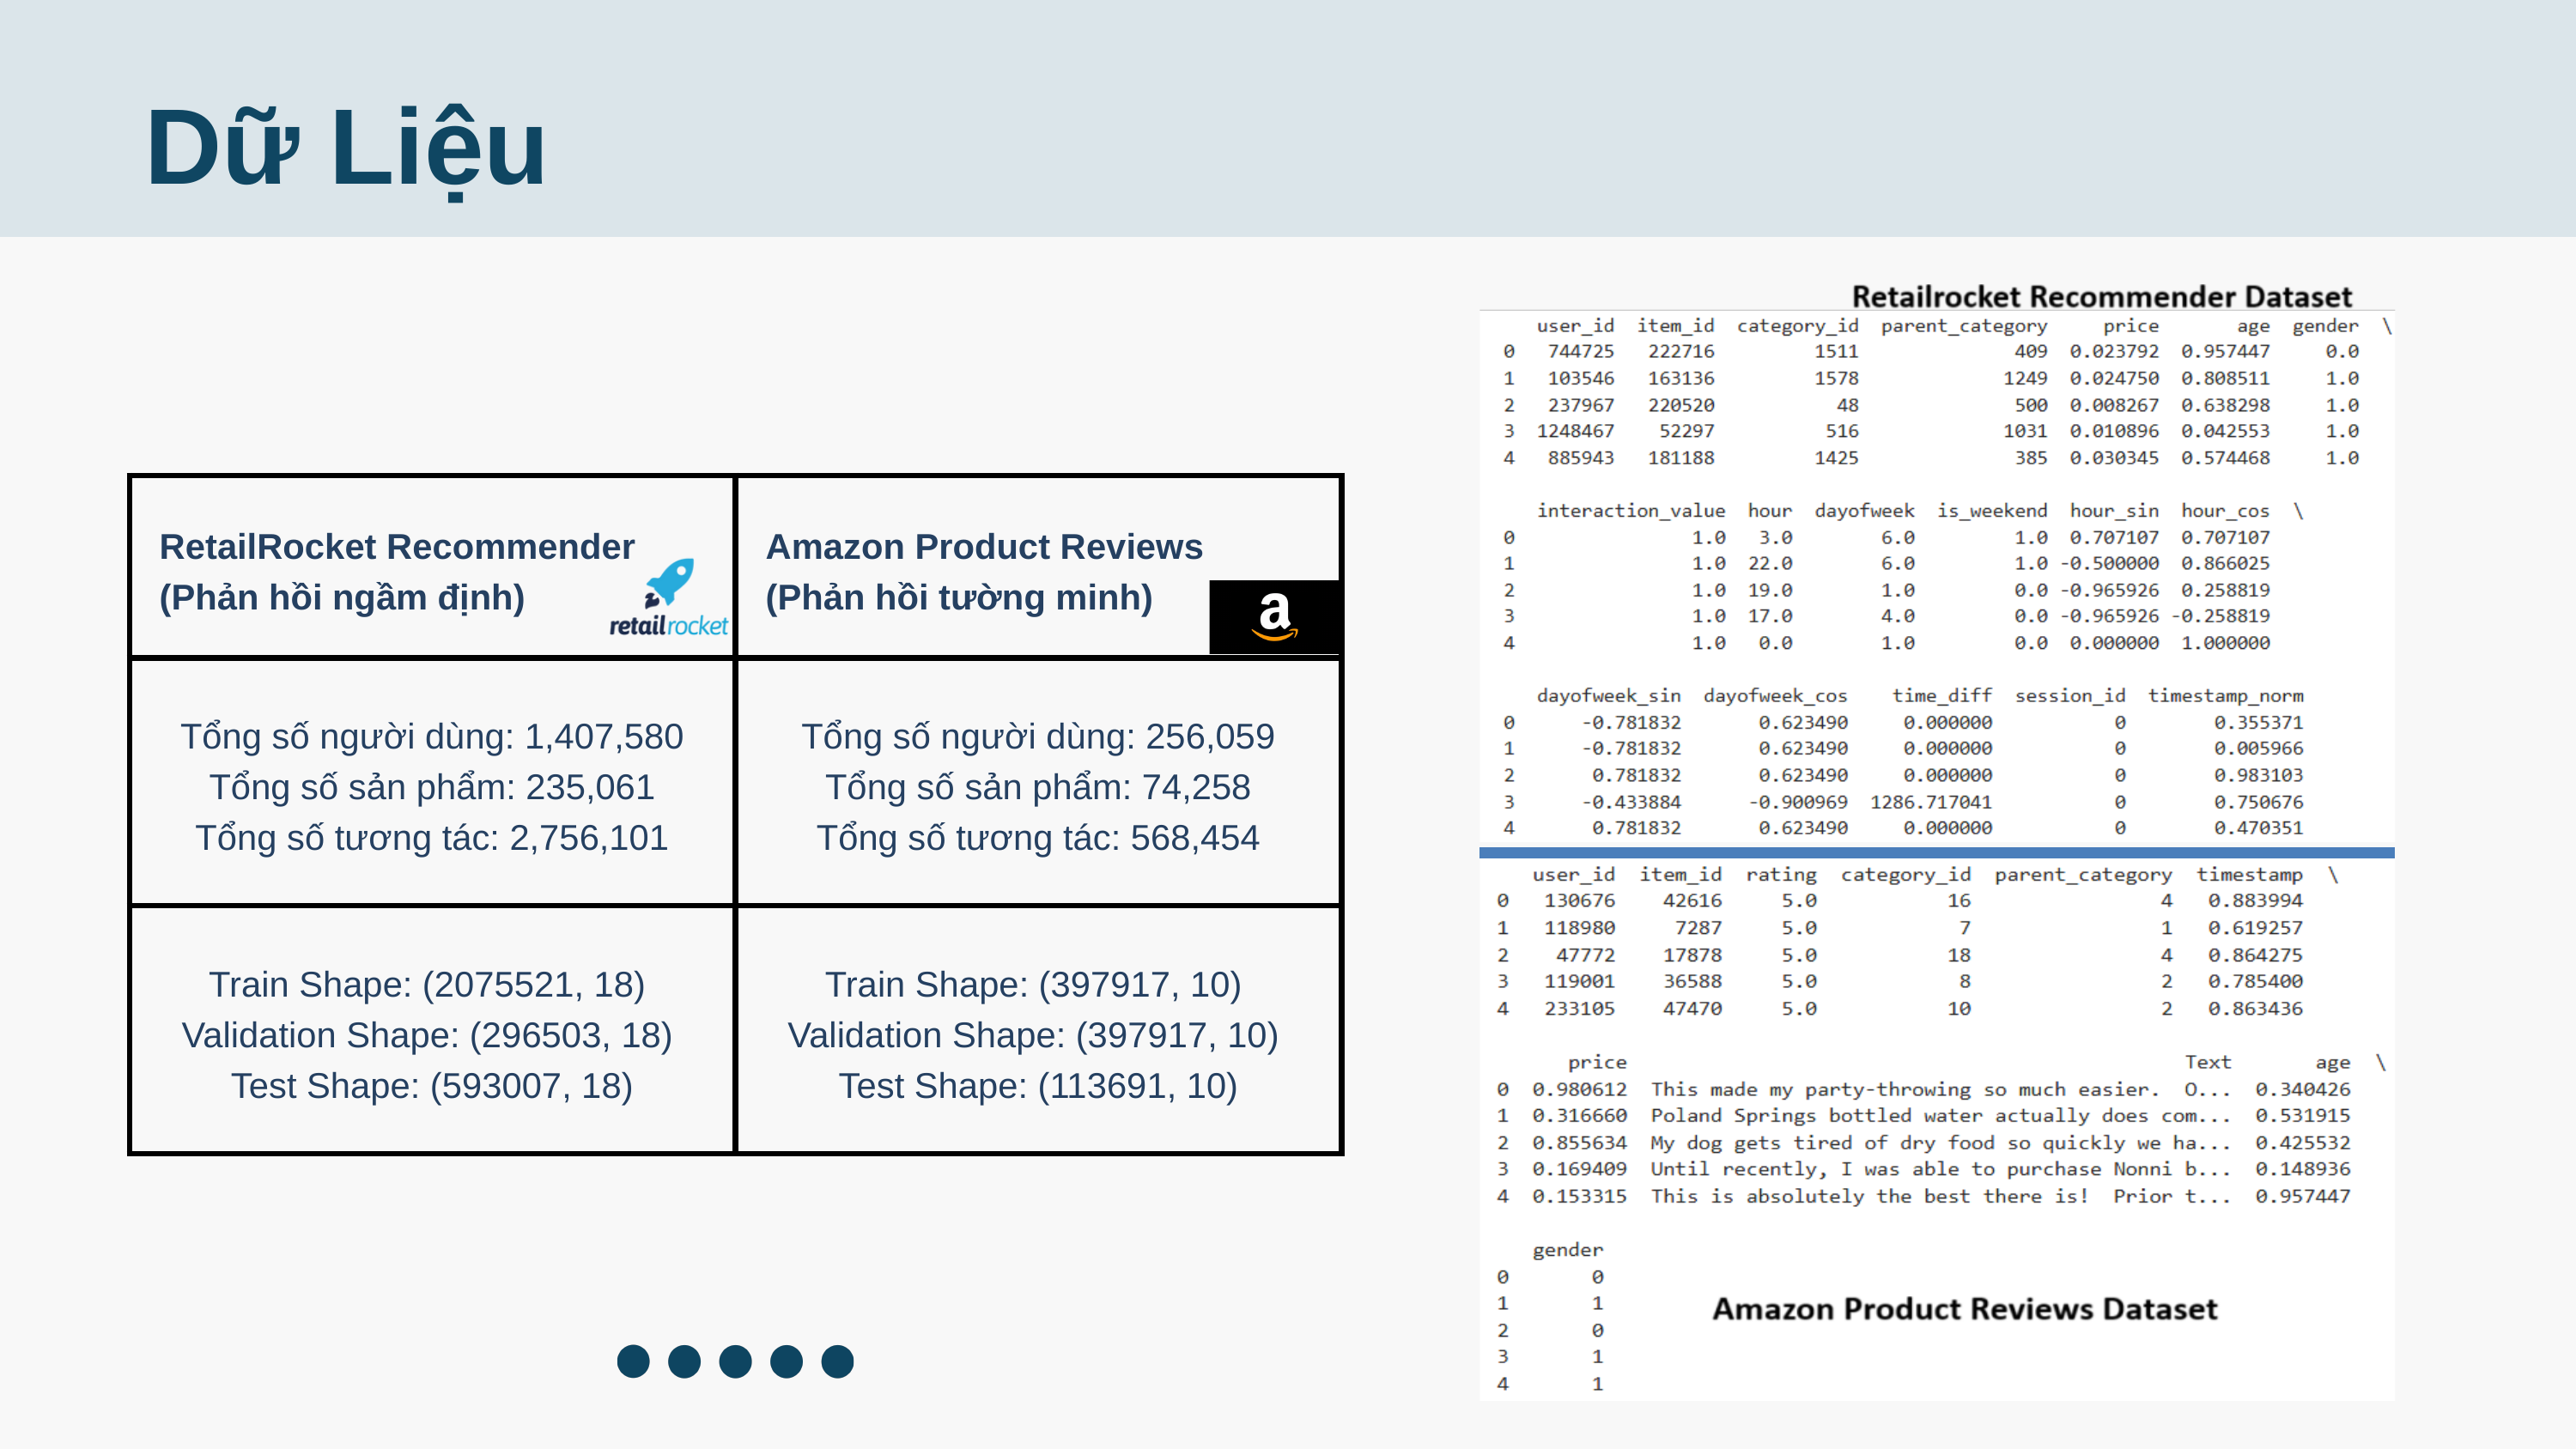

Dữ Liệu

| RetailRocket Recommender (Phản hồi ngầm định) | Amazon Product Reviews (Phản hồi tường minh) |
| --- | --- |
| Tổng số người dùng: 1,407,580 Tổng số sản phẩm: 235,061 Tổng số tương tác: 2,756,101 | Tổng số người dùng: 256,059 Tổng số sản phẩm: 74,258 Tổng số tương tác: 568,454 |
| Train Shape: (2075521, 18) Validation Shape: (296503, 18) Test Shape: (593007, 18) | Train Shape: (397917, 10) Validation Shape: (397917, 10) Test Shape: (113691, 10) |